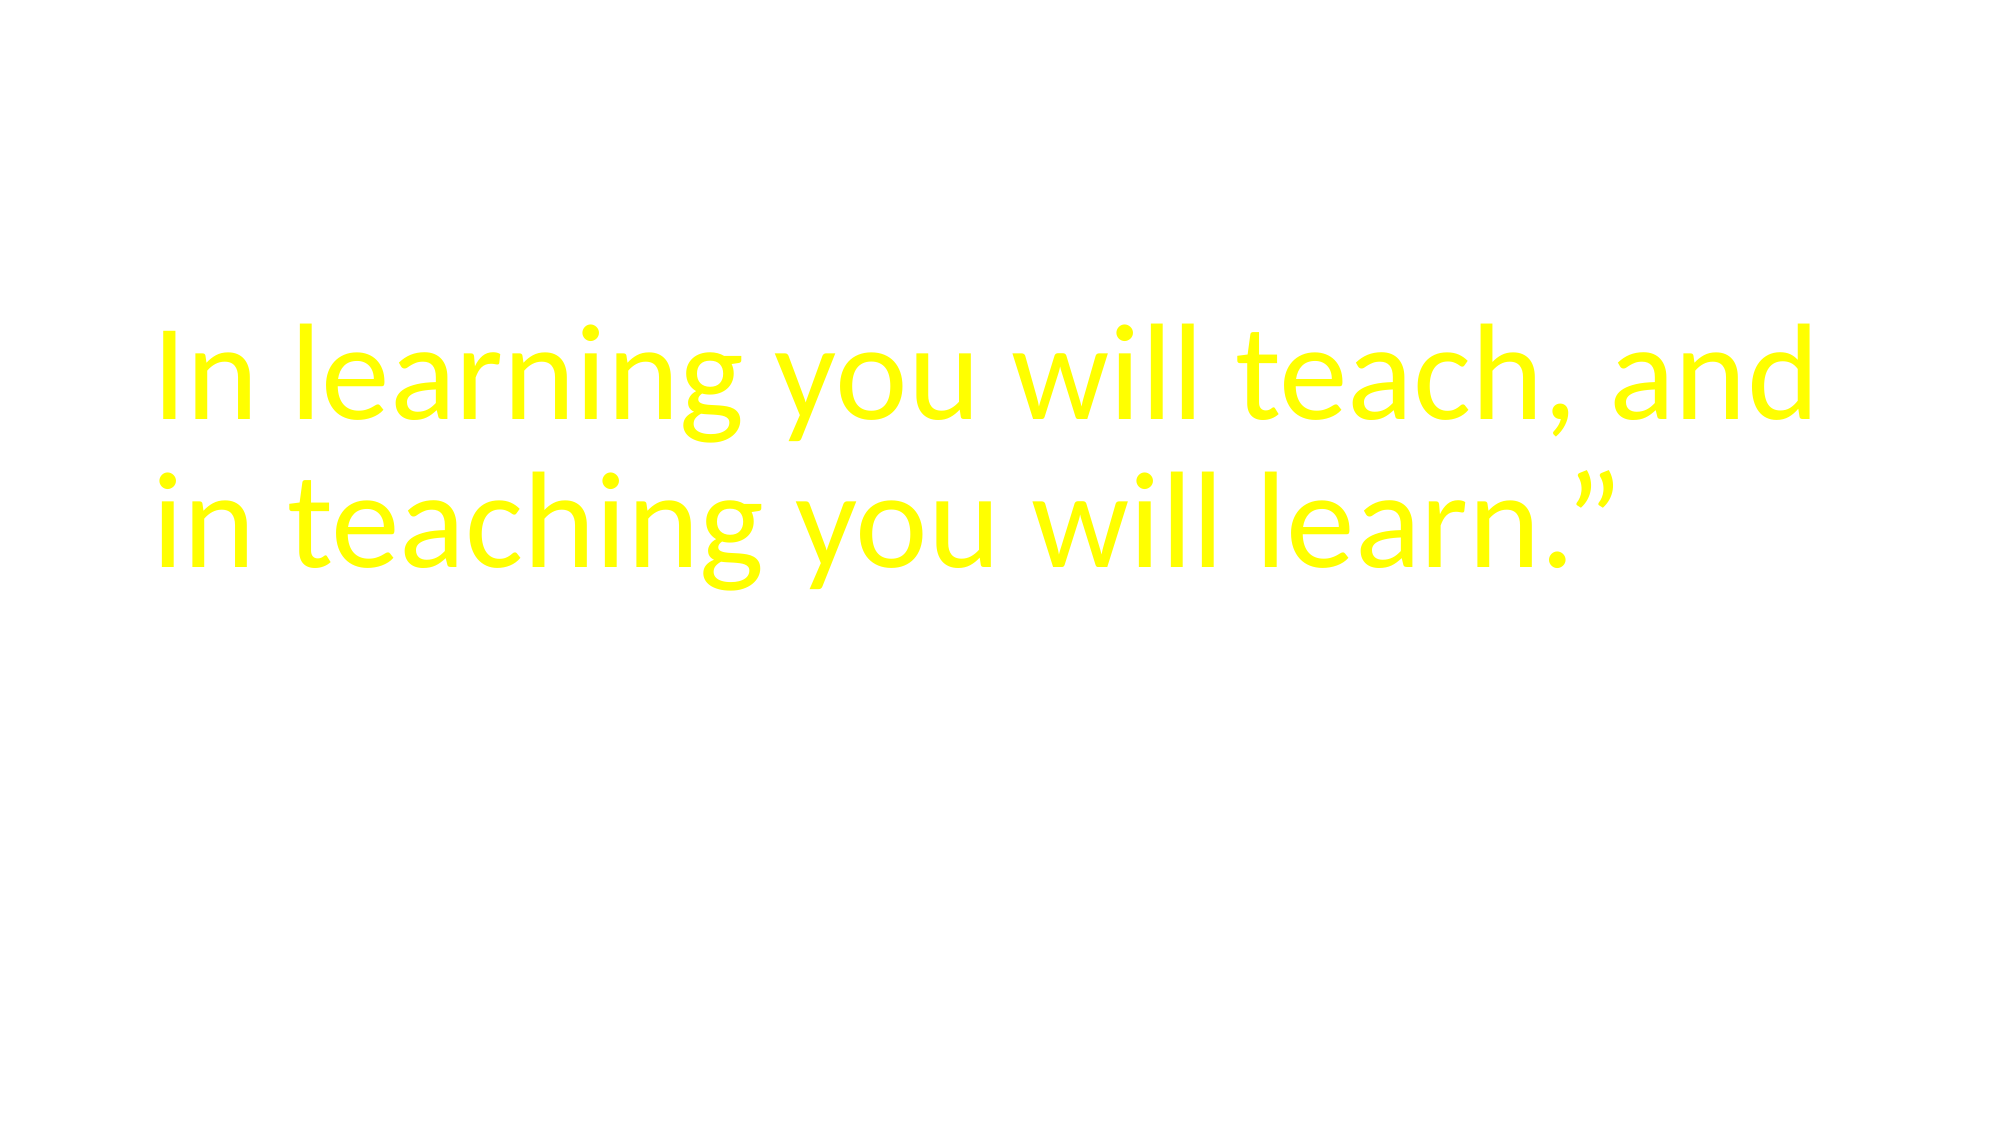

In learning you will teach, and in teaching you will learn.”